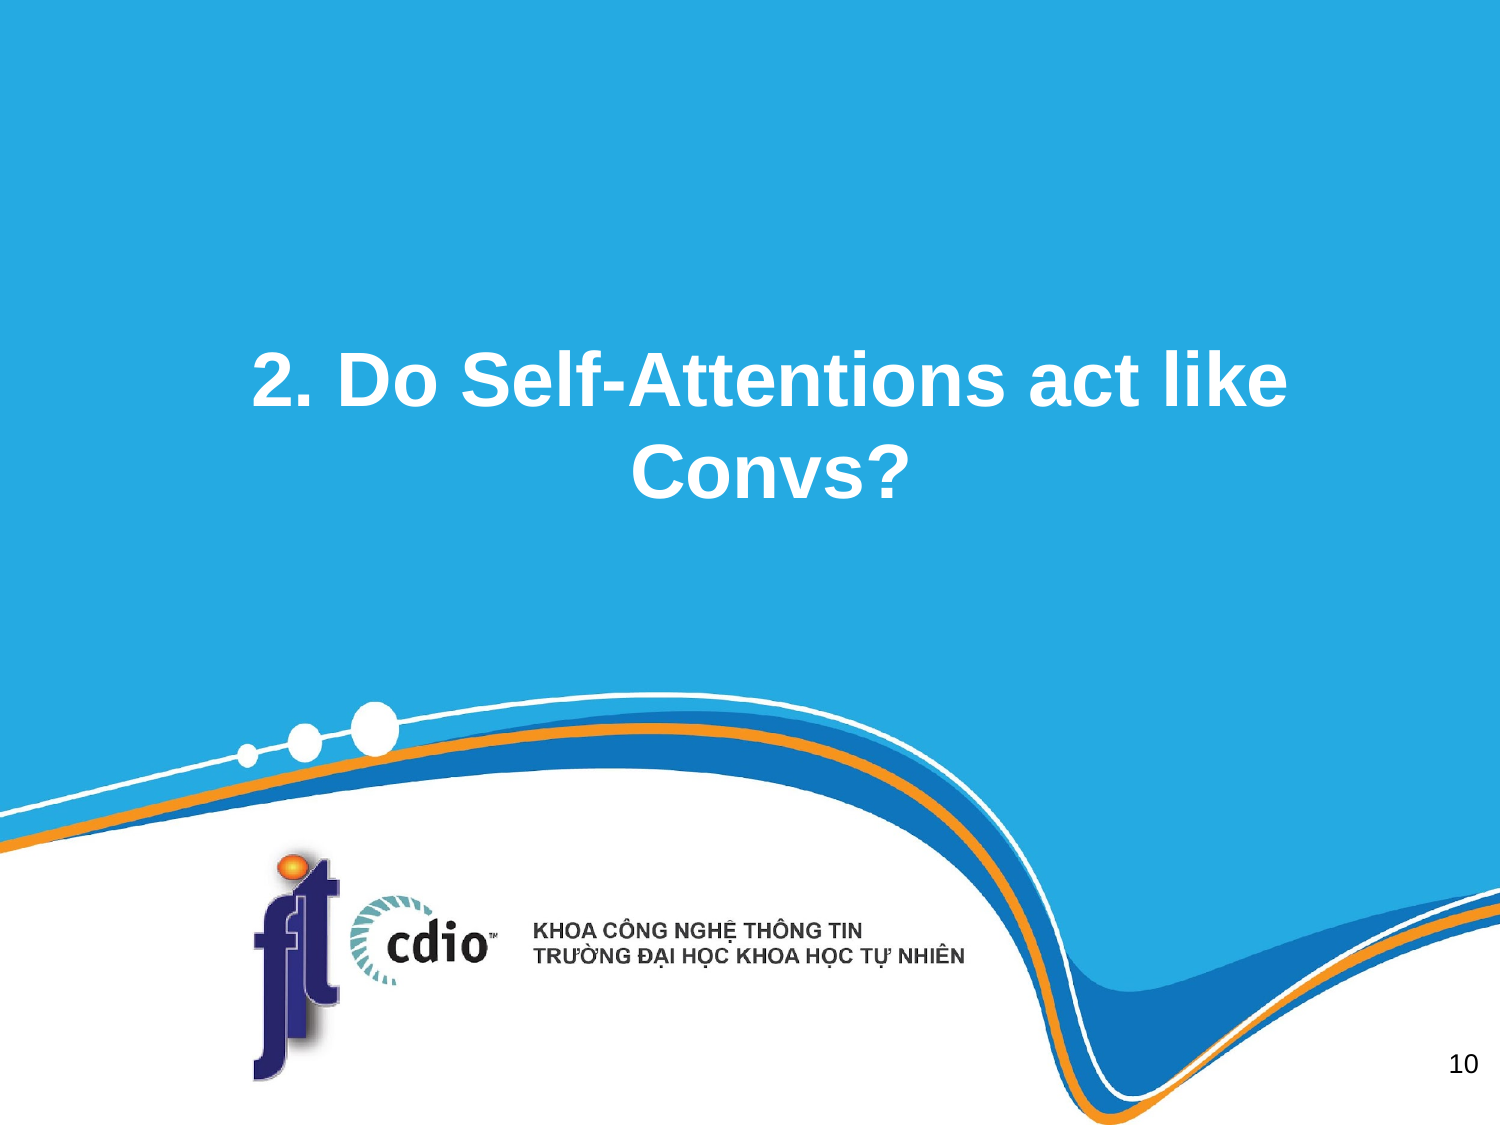

# 2. Do Self-Attentions act like Convs?
10